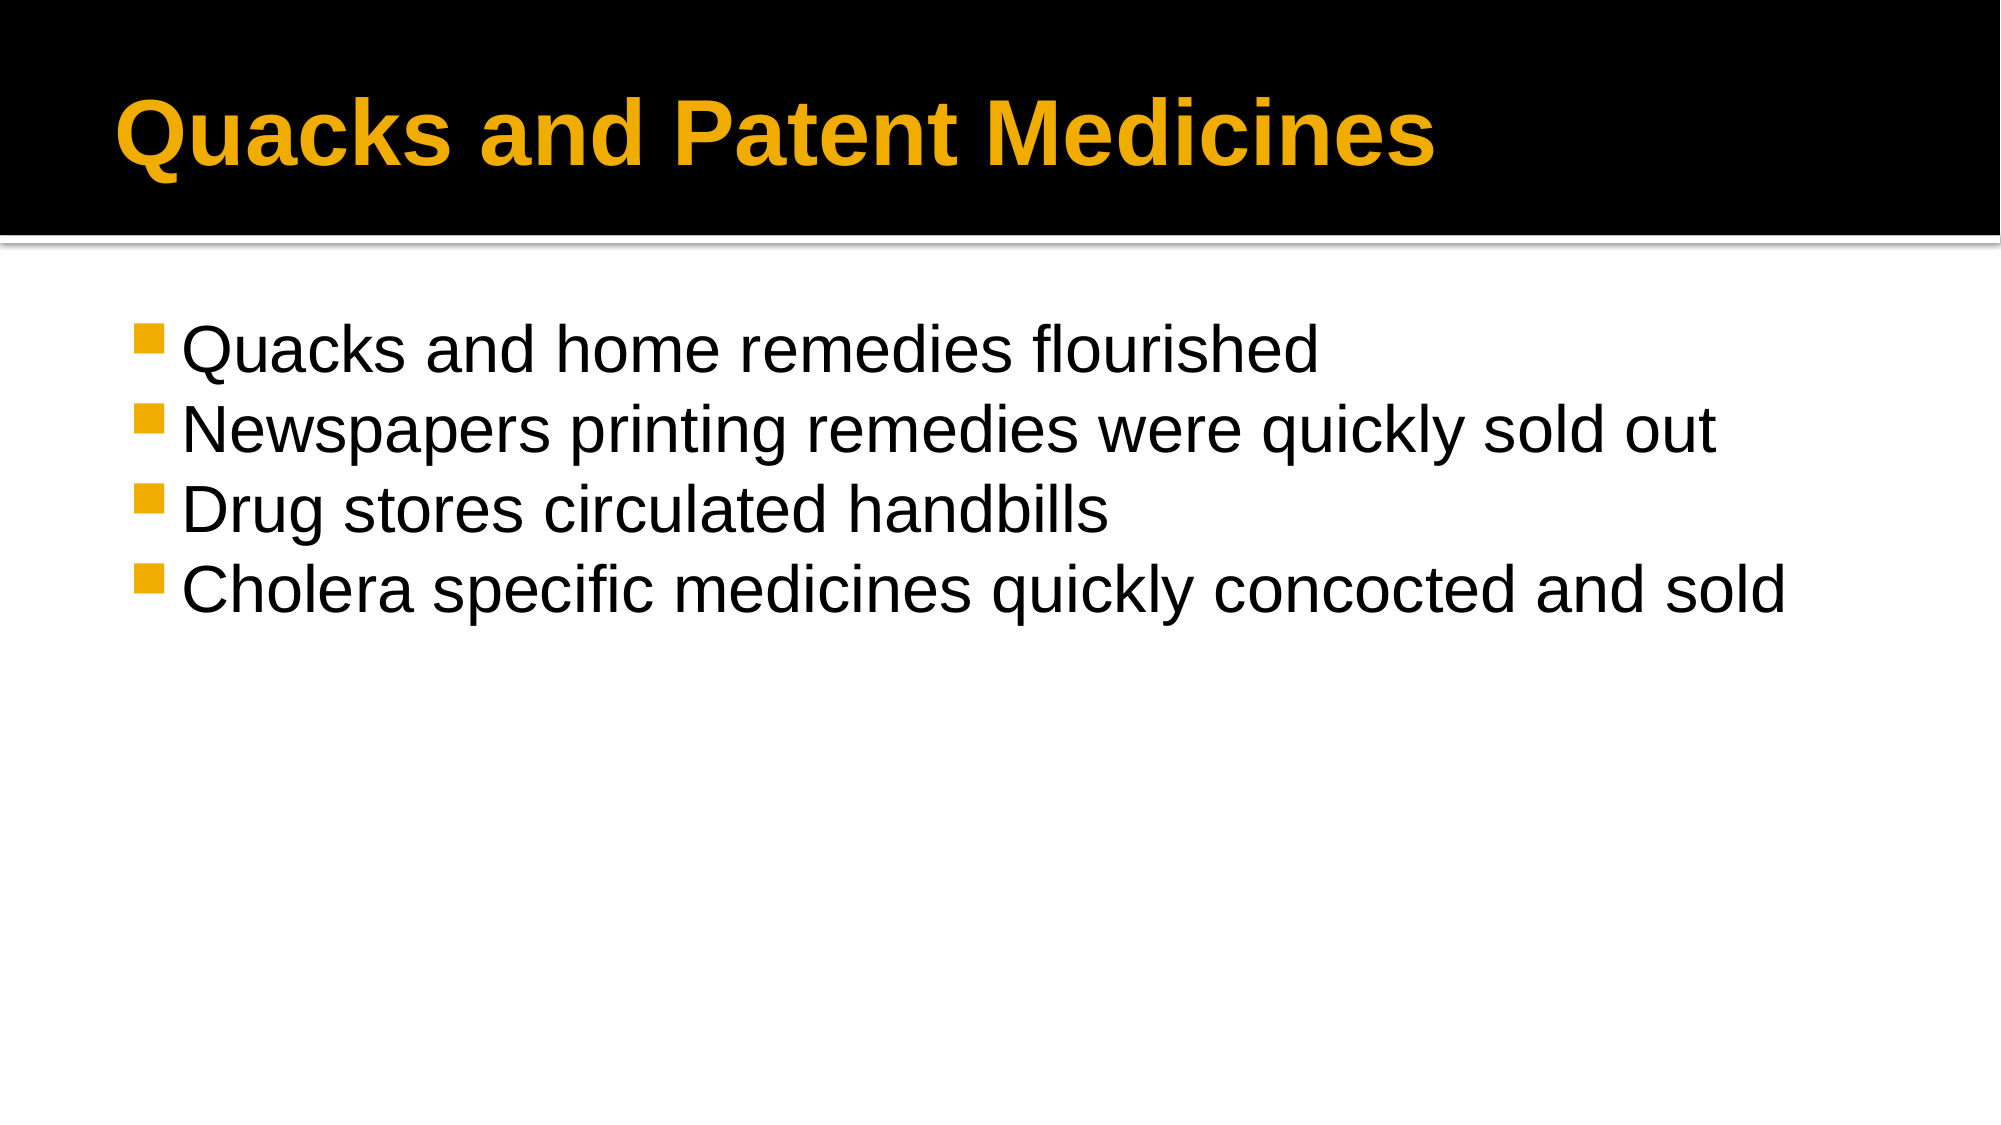

# Quacks and Patent Medicines
Quacks and home remedies flourished
Newspapers printing remedies were quickly sold out
Drug stores circulated handbills
Cholera specific medicines quickly concocted and sold